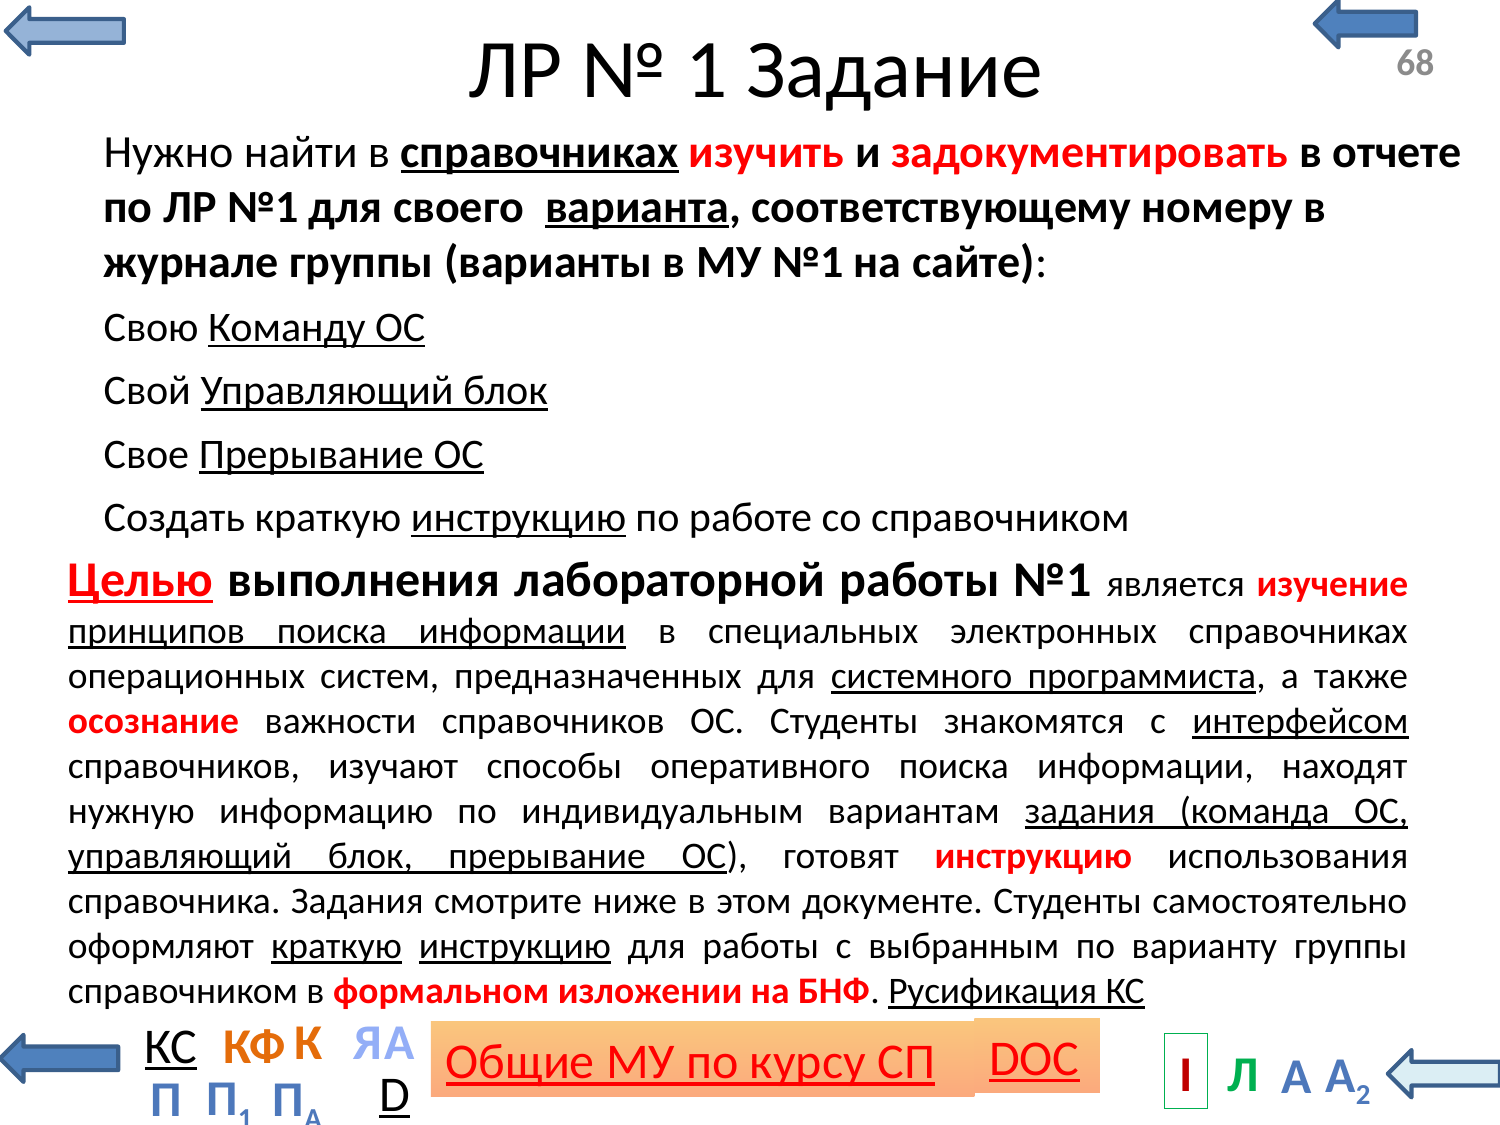

# ЛР № 1 Задание
Нужно найти в справочниках изучить и задокументировать в отчете по ЛР №1 для своего  варианта, соответствующему номеру в журнале группы (варианты в МУ №1 на сайте):
Свою Команду ОС
Свой Управляющий блок
Свое Прерывание ОС
Создать краткую инструкцию по работе со справочником
Целью выполнения лабораторной работы №1 является изучение принципов поиска информации в специальных электронных справочниках операционных систем, предназначенных для системного программиста, а также осознание важности справочников ОС. Студенты знакомятся с интерфейсом справочников, изучают способы оперативного поиска информации, находят нужную информацию по индивидуальным вариантам задания (команда ОС, управляющий блок, прерывание ОС), готовят инструкцию использования справочника. Задания смотрите ниже в этом документе. Студенты самостоятельно оформляют краткую инструкцию для работы с выбранным по варианту группы справочником в формальном изложении на БНФ. Русификация КС